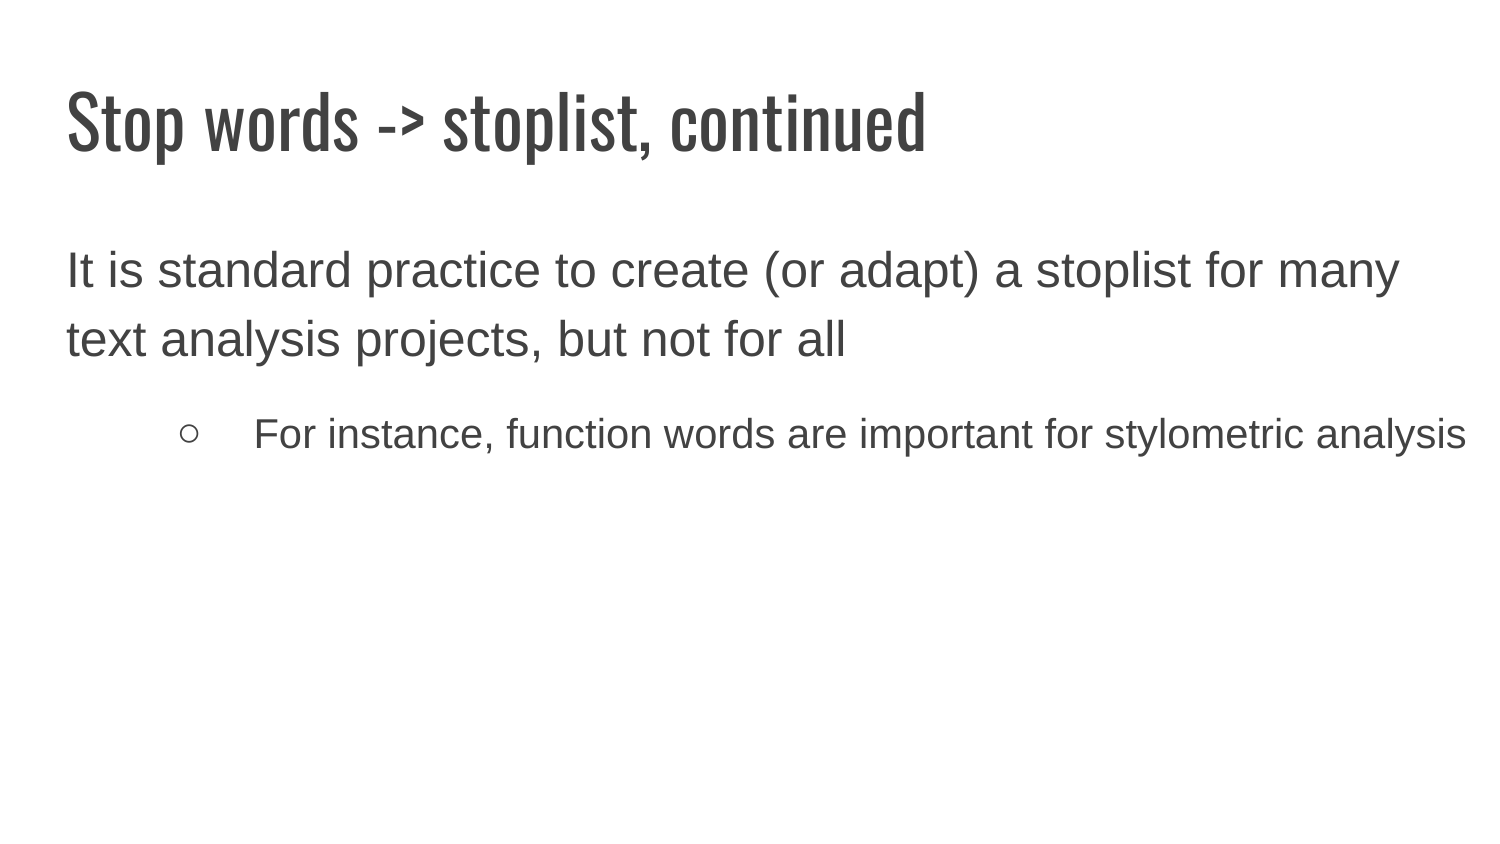

# Stop words -> stoplist, continued
It is standard practice to create (or adapt) a stoplist for many text analysis projects, but not for all
For instance, function words are important for stylometric analysis